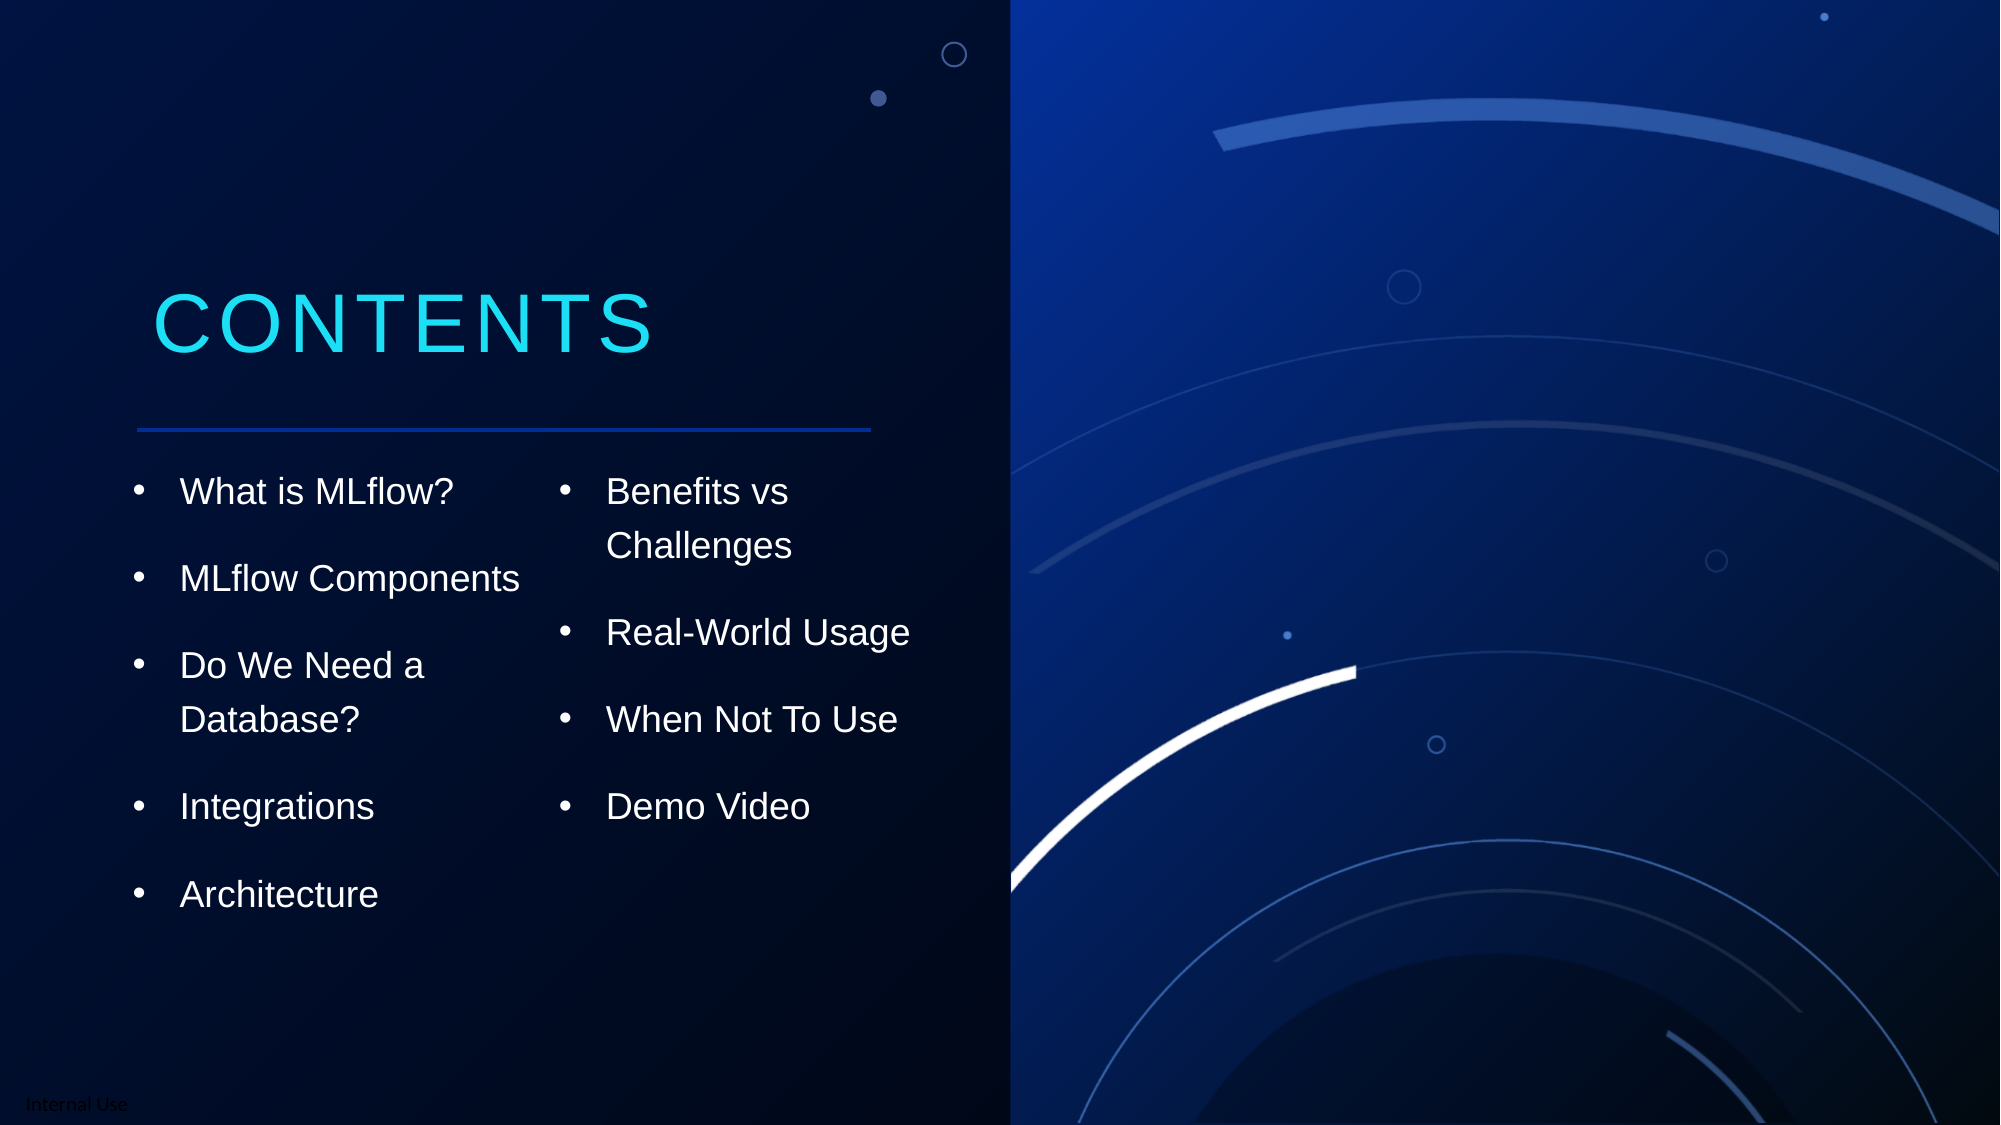

# contents
What is MLflow?
MLflow Components
Do We Need a Database?
Integrations
Architecture
Benefits vs Challenges
Real-World Usage
When Not To Use
Demo Video